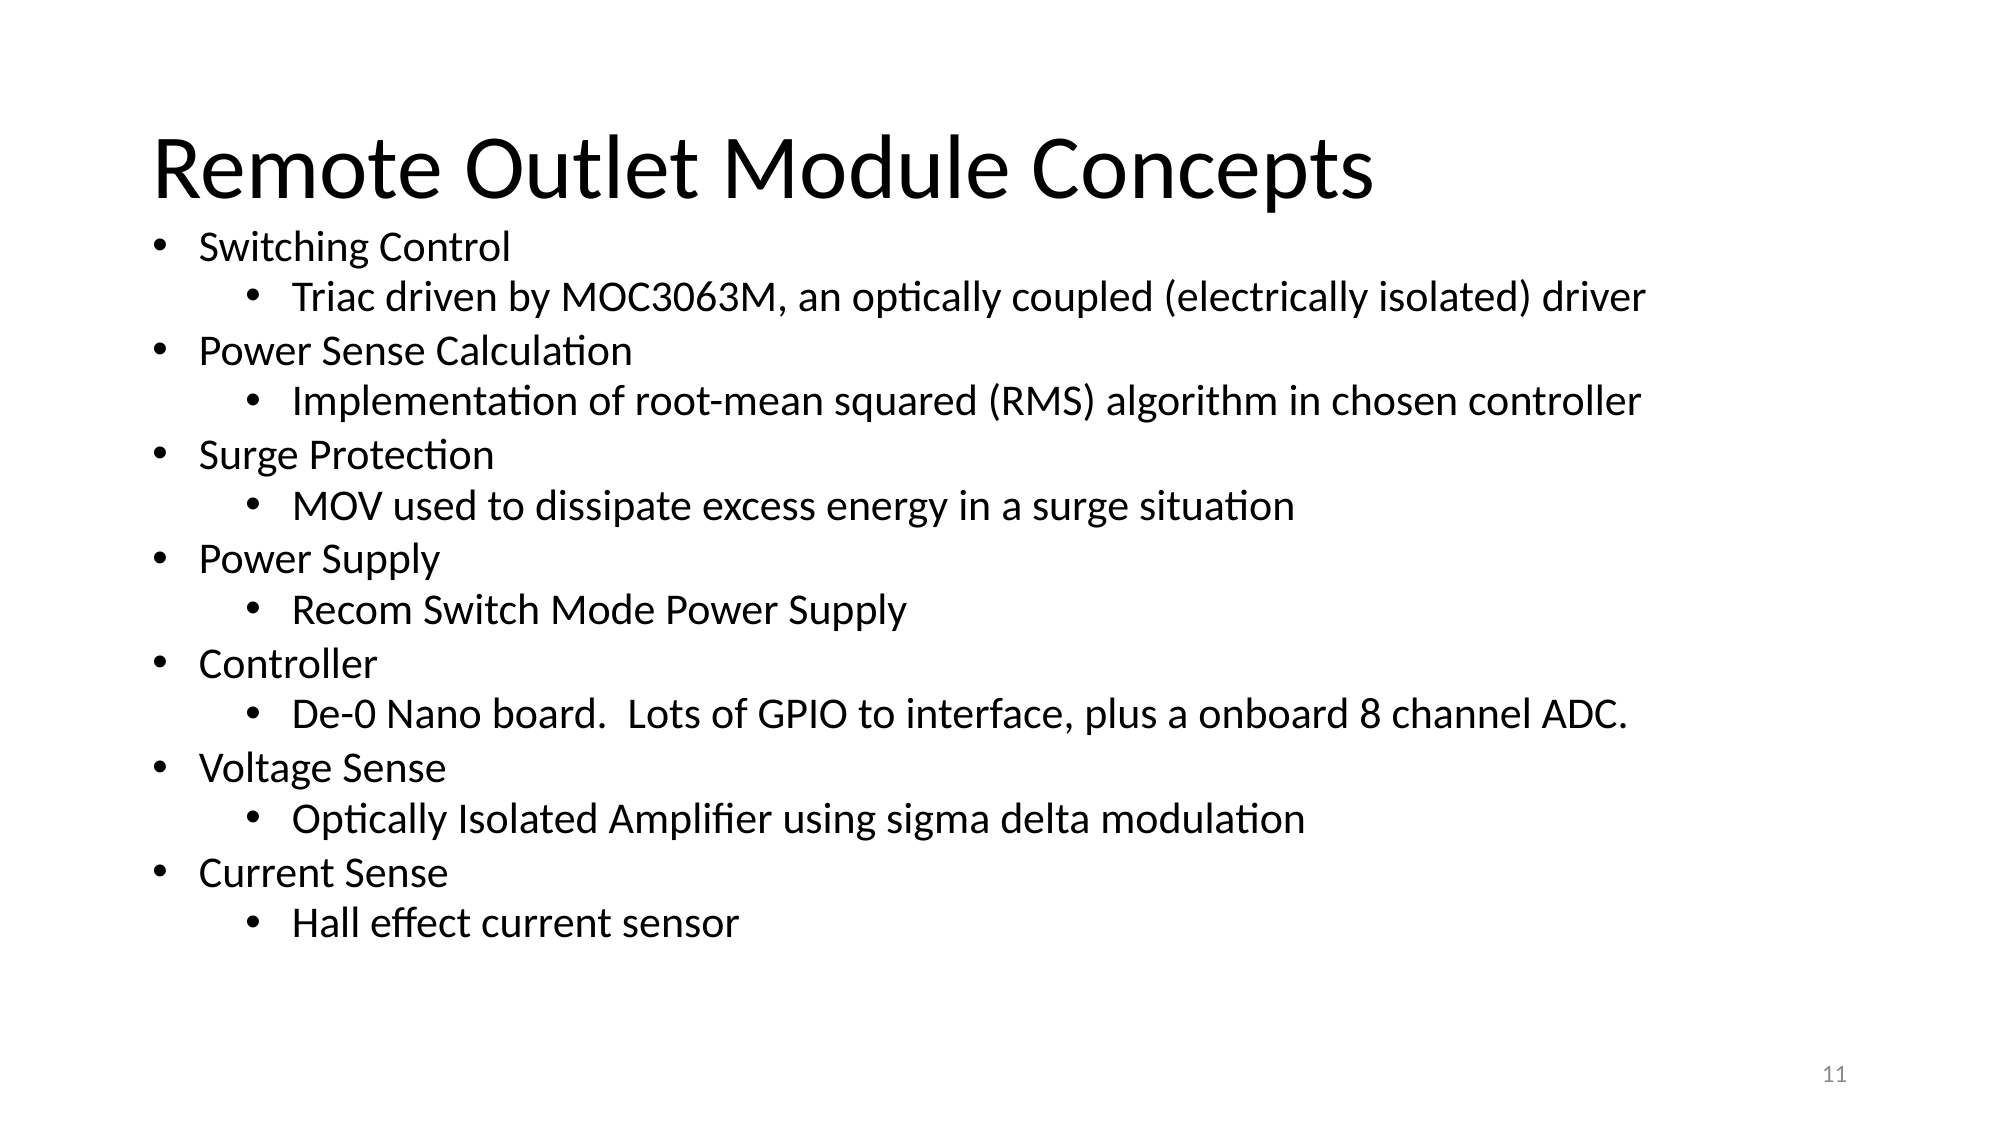

# Remote Outlet Module Concepts
Switching Control
Triac driven by MOC3063M, an optically coupled (electrically isolated) driver
Power Sense Calculation
Implementation of root-mean squared (RMS) algorithm in chosen controller
Surge Protection
MOV used to dissipate excess energy in a surge situation
Power Supply
Recom Switch Mode Power Supply
Controller
De-0 Nano board.  Lots of GPIO to interface, plus a onboard 8 channel ADC.
Voltage Sense
Optically Isolated Amplifier using sigma delta modulation
Current Sense
Hall effect current sensor

11